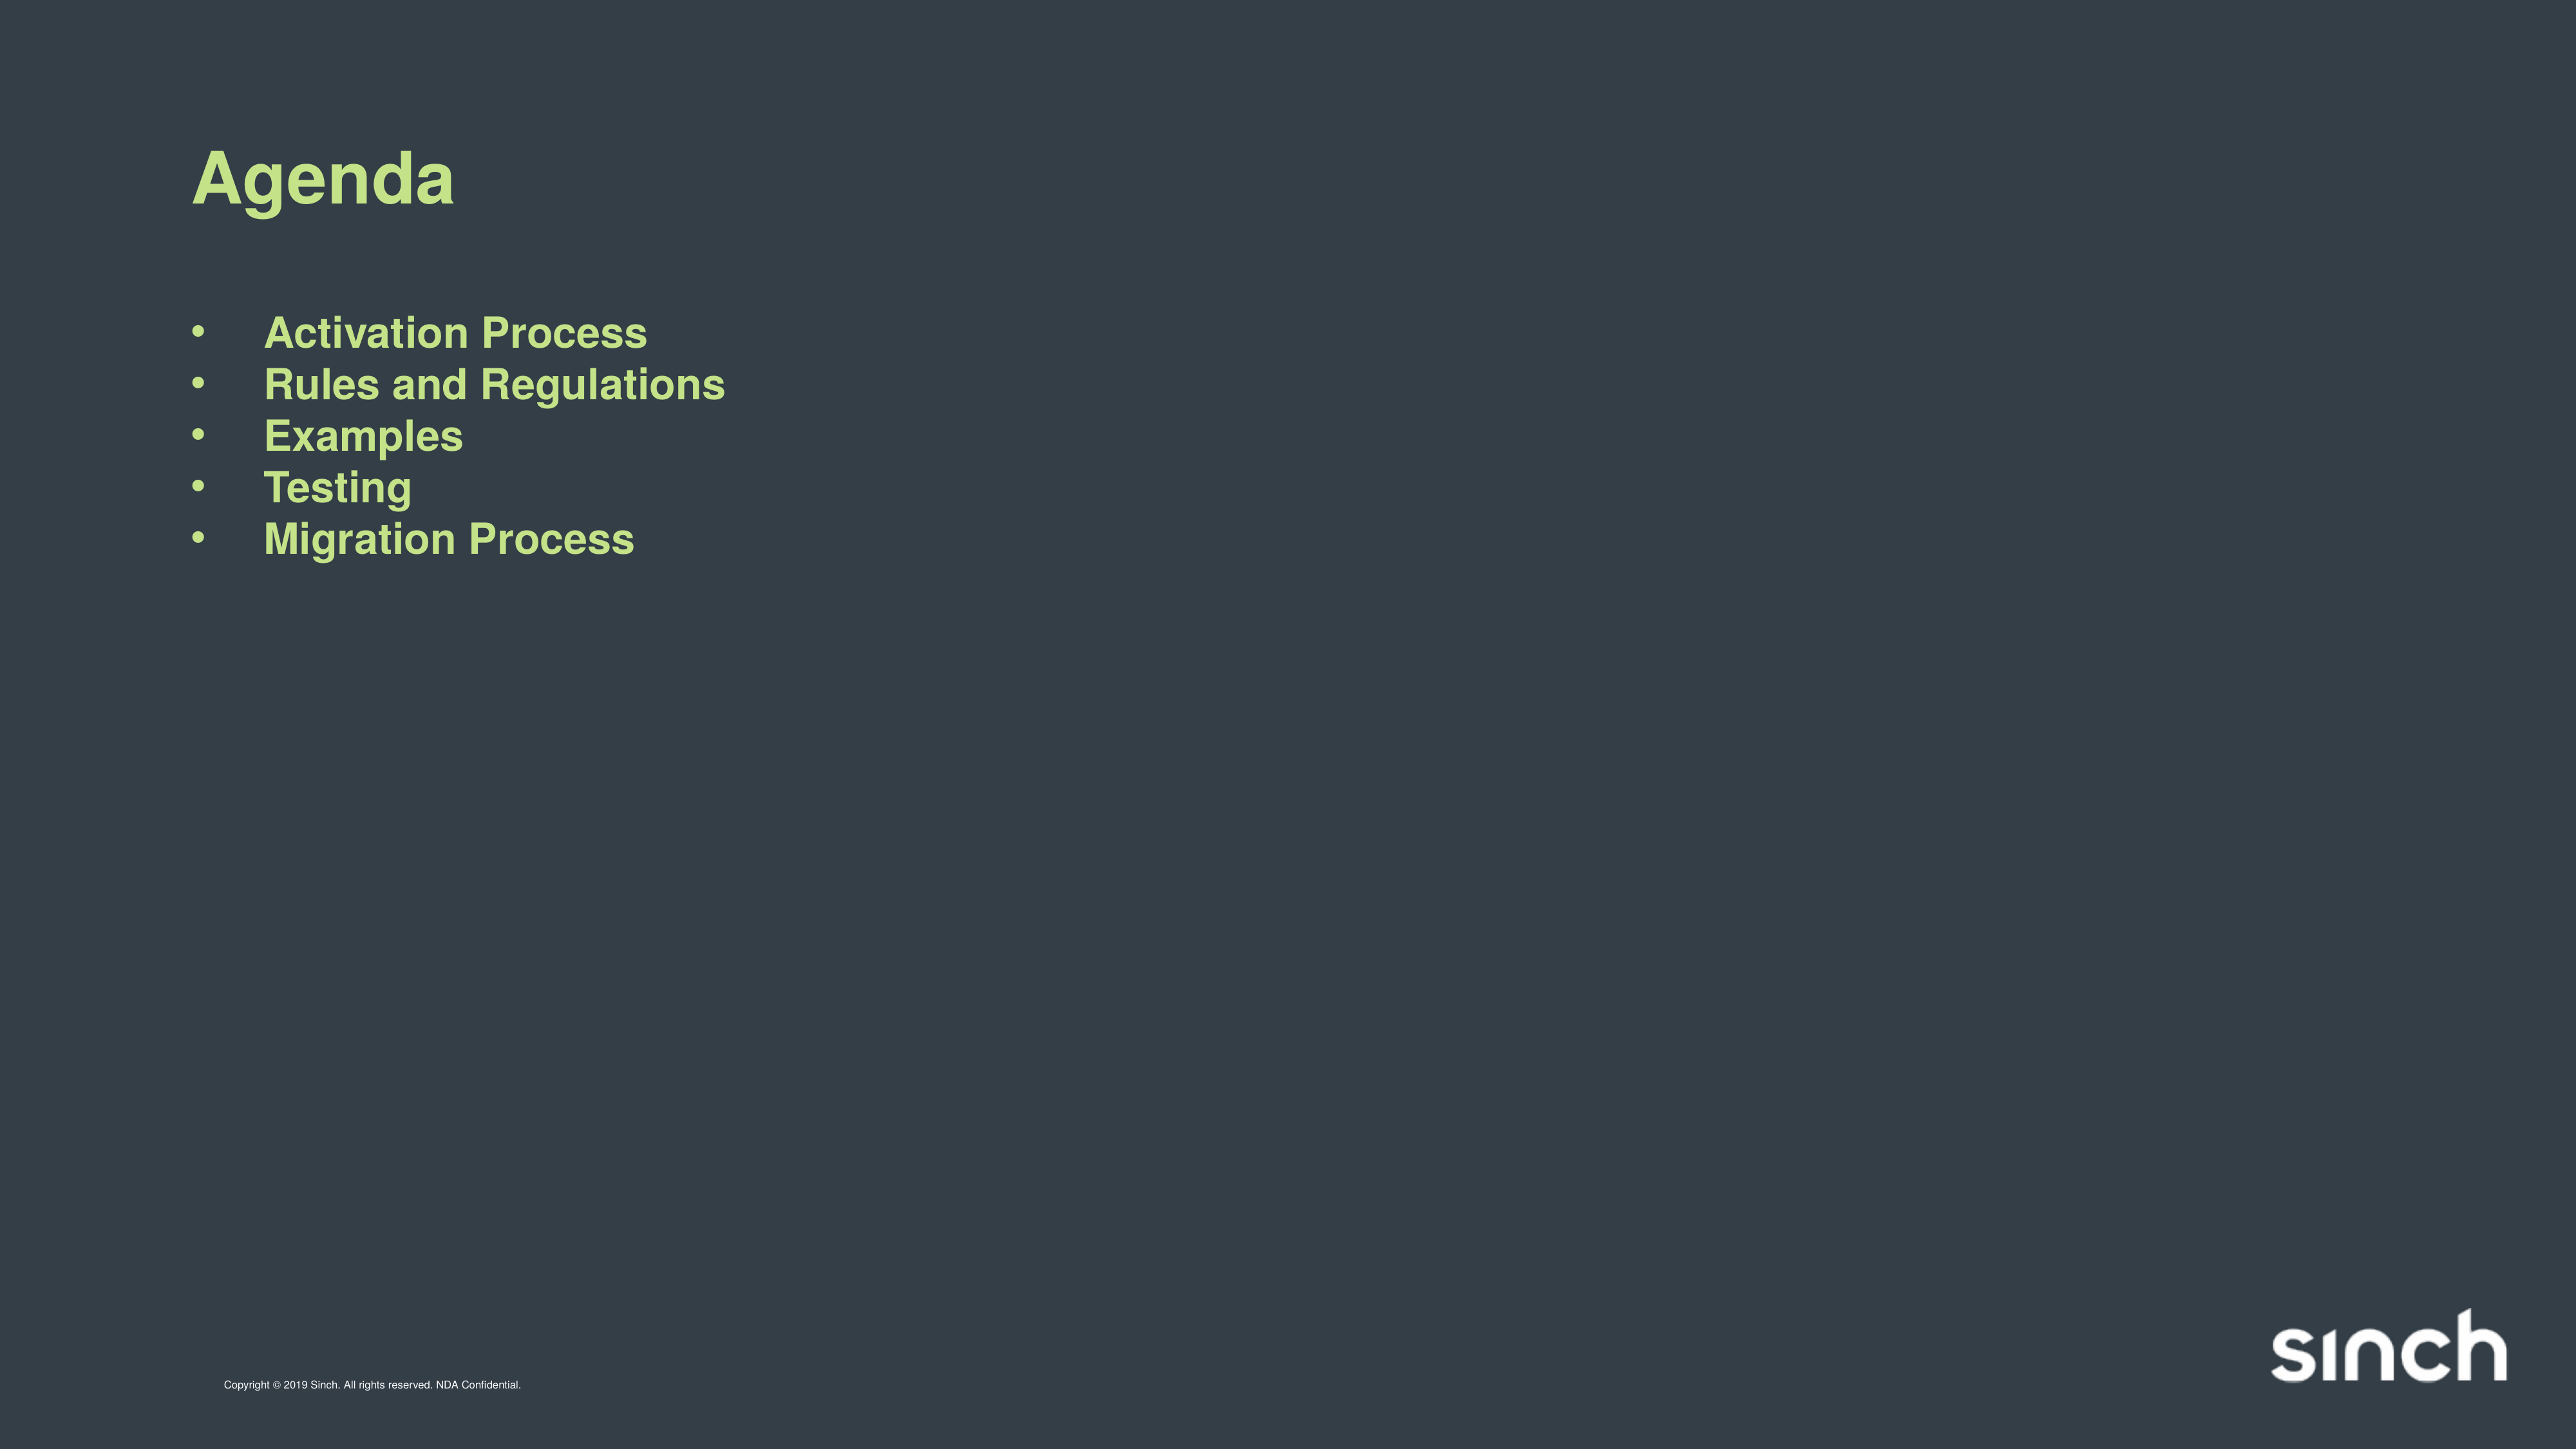

Agenda

Activation Process
Rules and Regulations
Examples
Testing
Migration Process